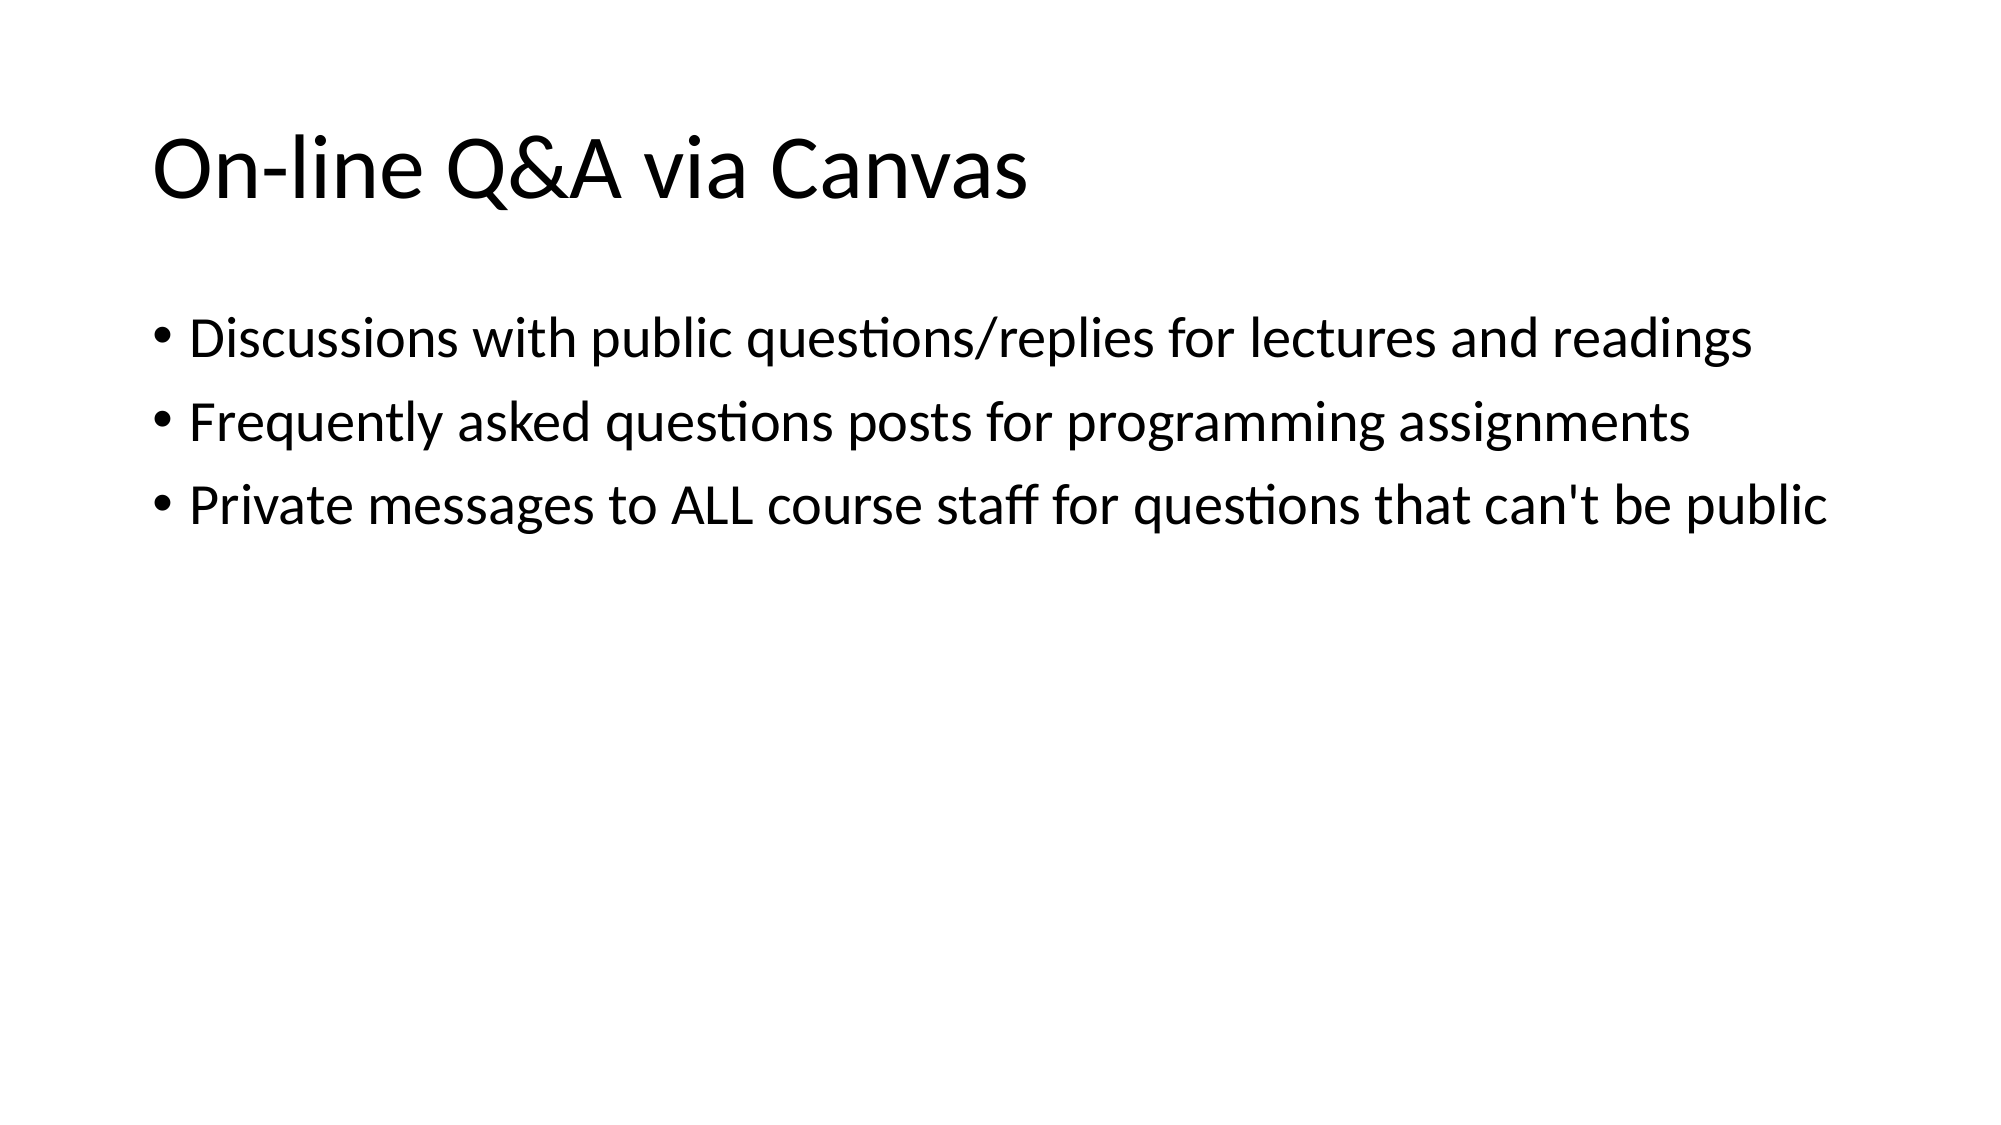

# On-line Q&A via Canvas
Discussions with public questions/replies for lectures and readings
Frequently asked questions posts for programming assignments
Private messages to ALL course staff for questions that can't be public